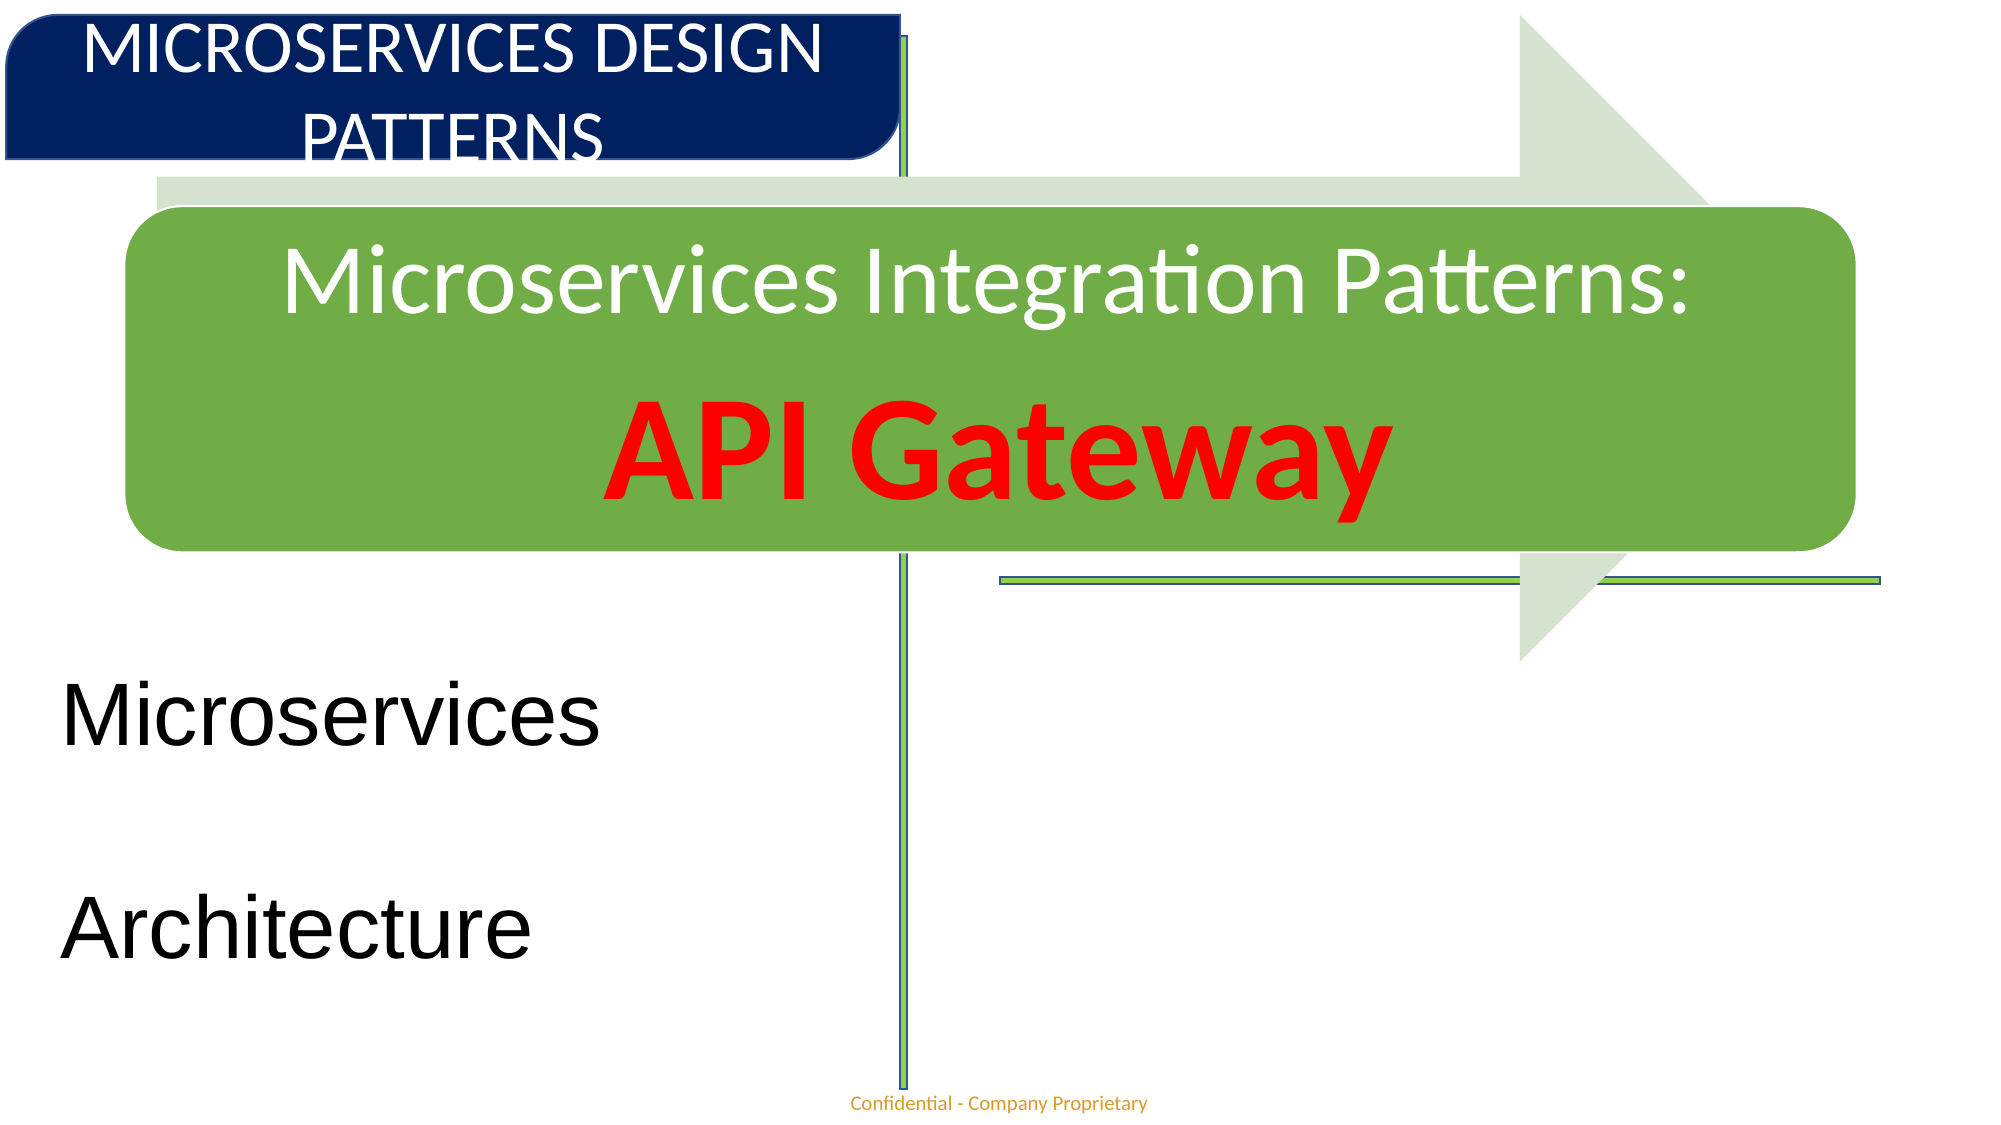

MICROSERVICES DESIGN PATTERNS
Microservices Integration Patterns:
API Gateway

# Microservices Architecture